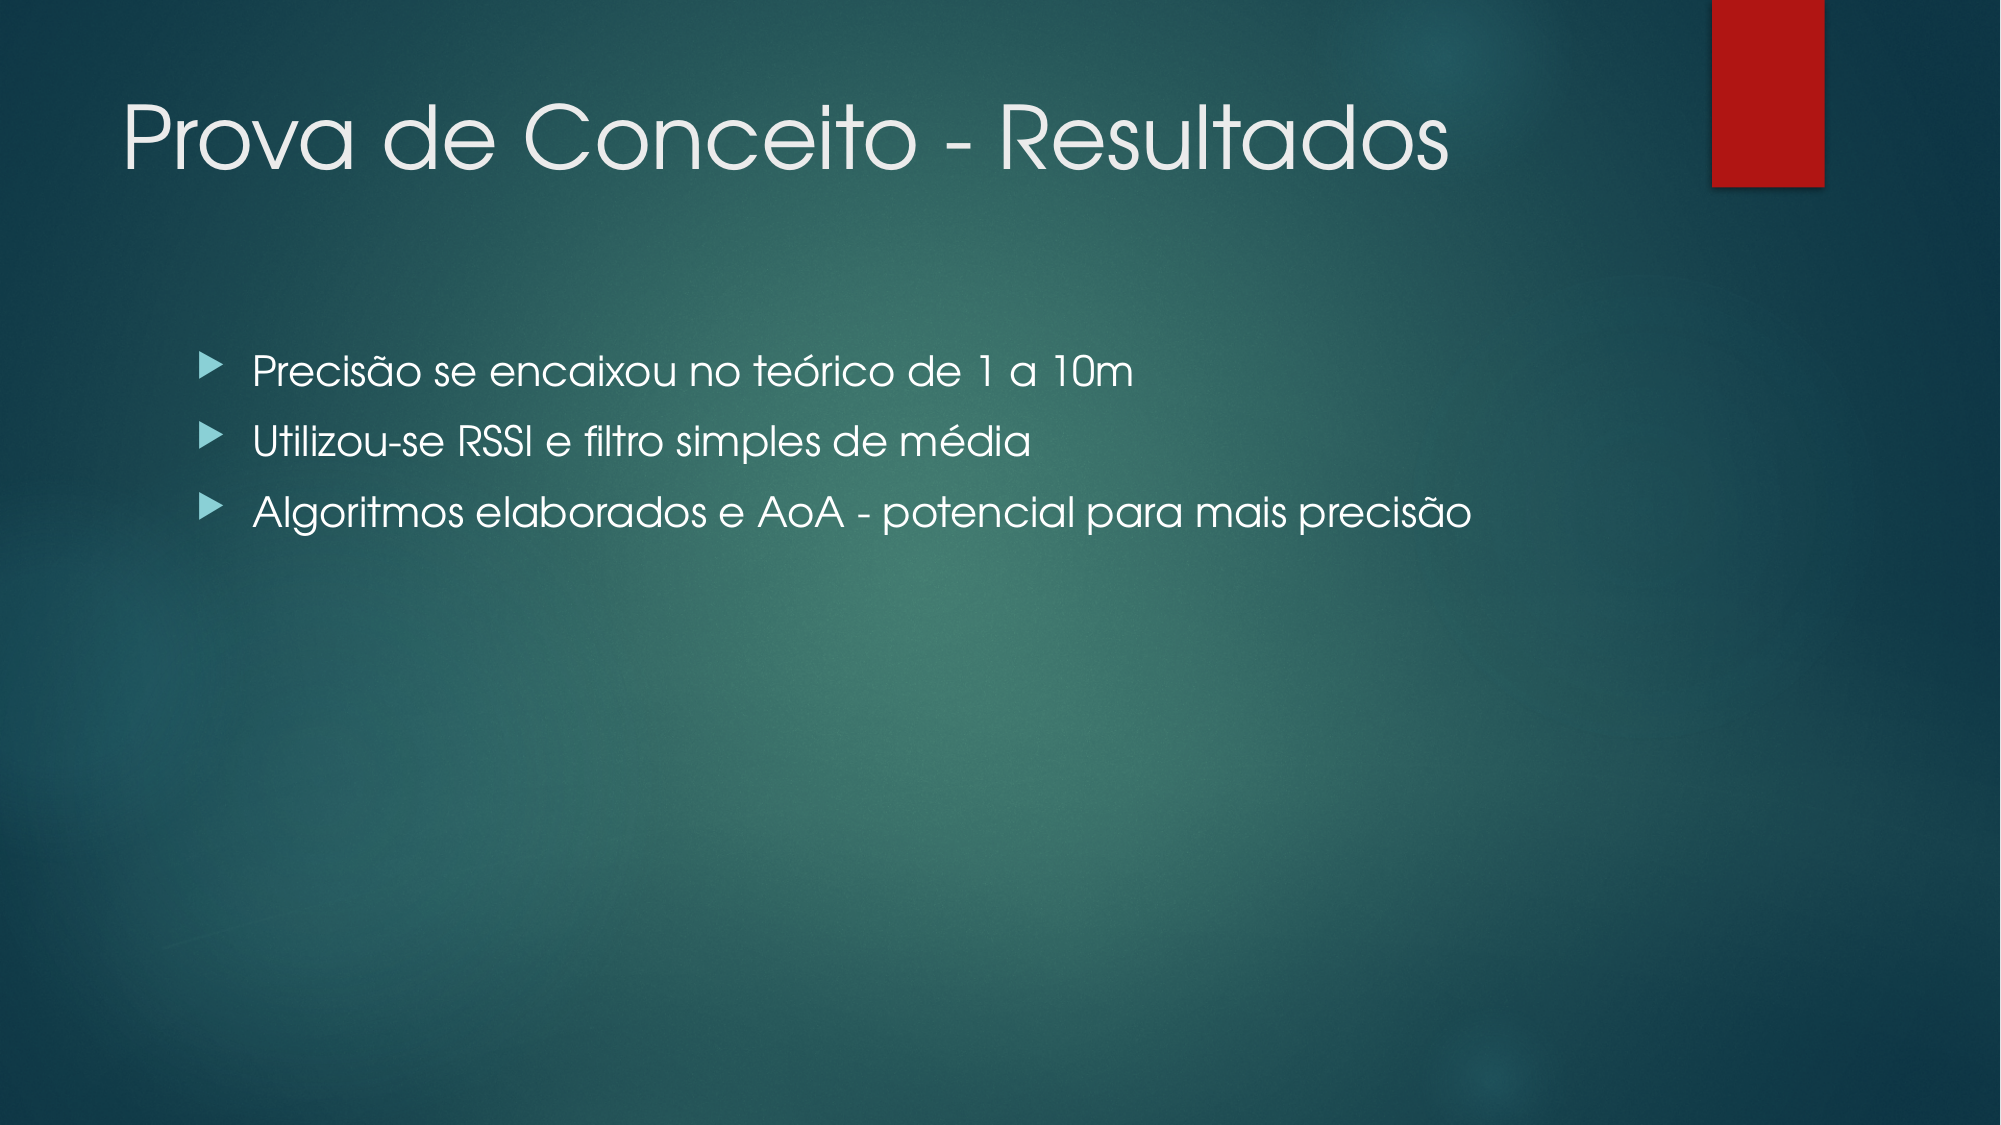

# Prova de Conceito - Resultados
Precisão se encaixou no teórico de 1 a 10m
Utilizou-se RSSI e filtro simples de média
Algoritmos elaborados e AoA - potencial para mais precisão